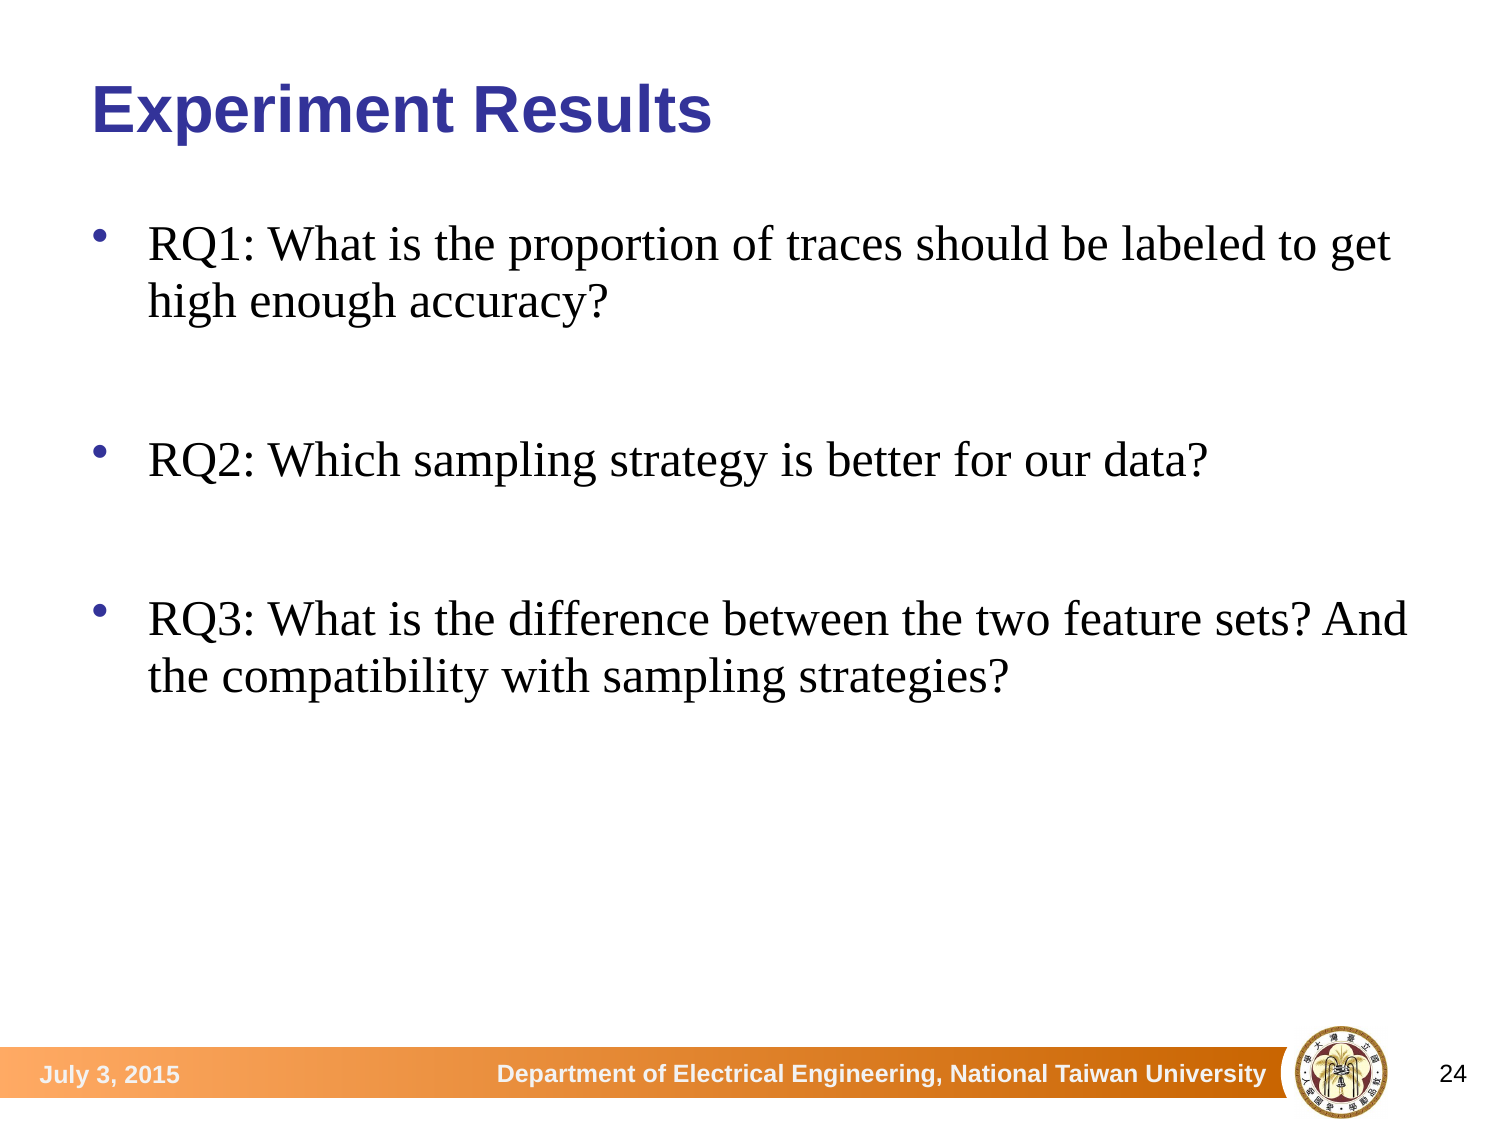

# Experiment Results
RQ1: What is the proportion of traces should be labeled to get high enough accuracy?

RQ2: Which sampling strategy is better for our data?

RQ3: What is the difference between the two feature sets? And the compatibility with sampling strategies?
24
July 3, 2015